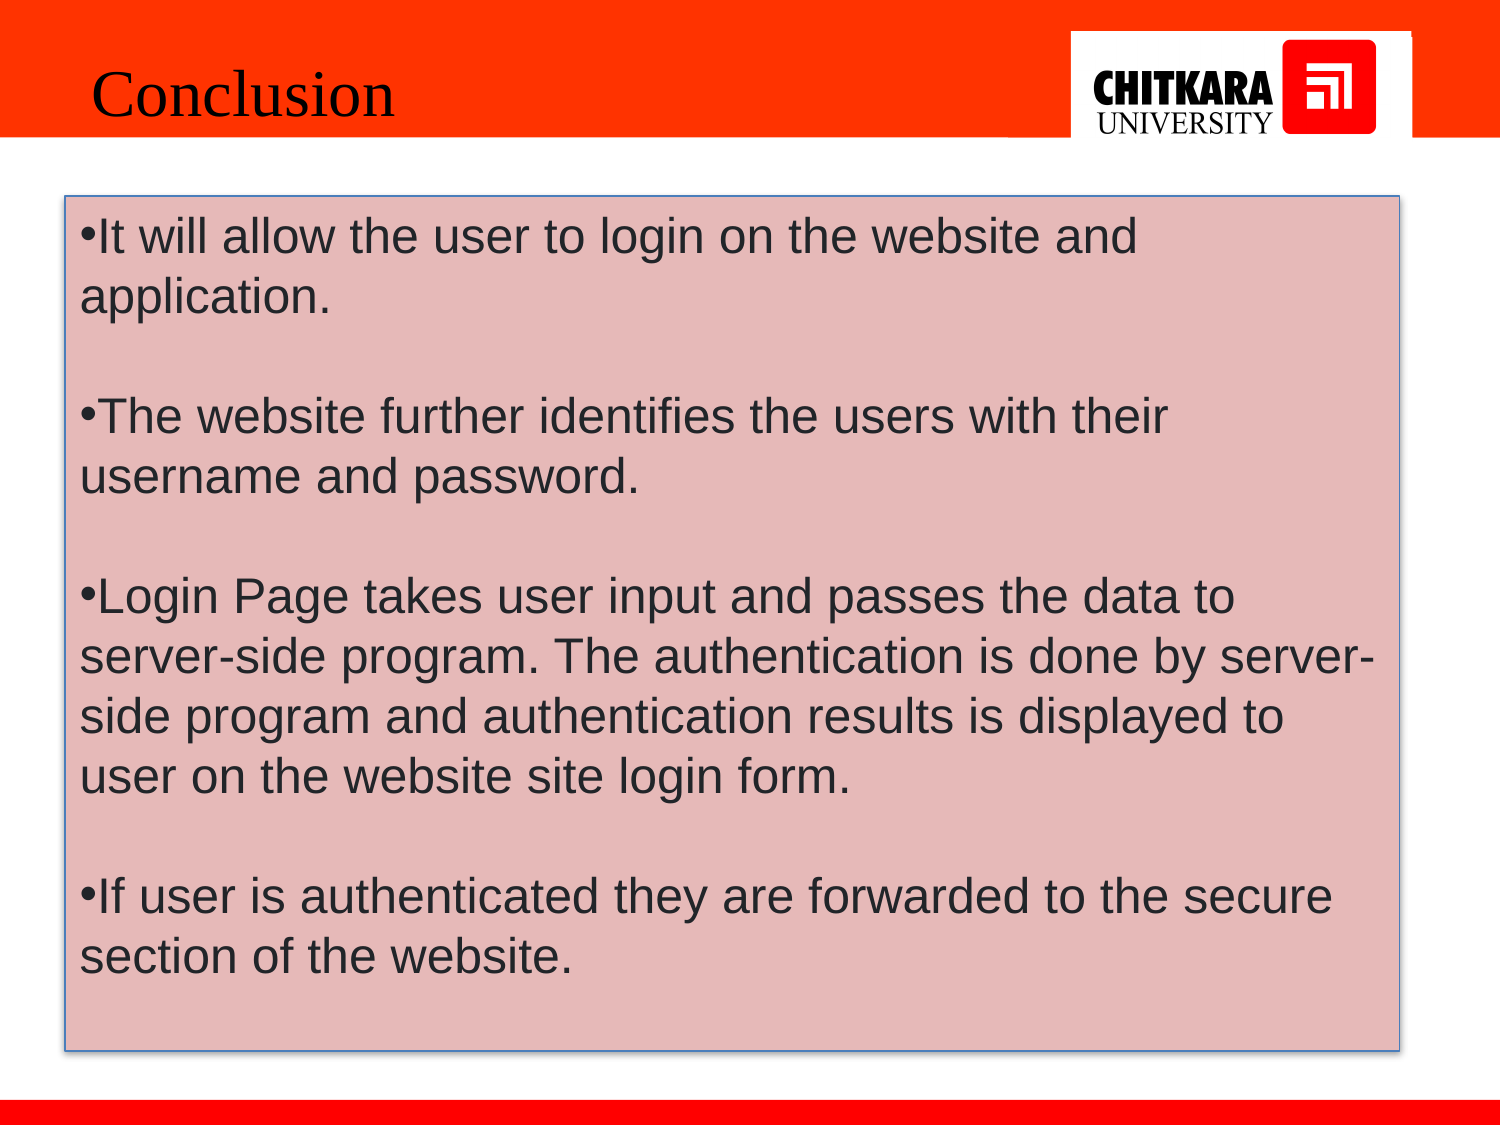

Conclusion
It will allow the user to login on the website and application.

The website further identifies the users with their username and password.

Login Page takes user input and passes the data to server-side program. The authentication is done by server-side program and authentication results is displayed to user on the website site login form.

If user is authenticated they are forwarded to the secure section of the website.